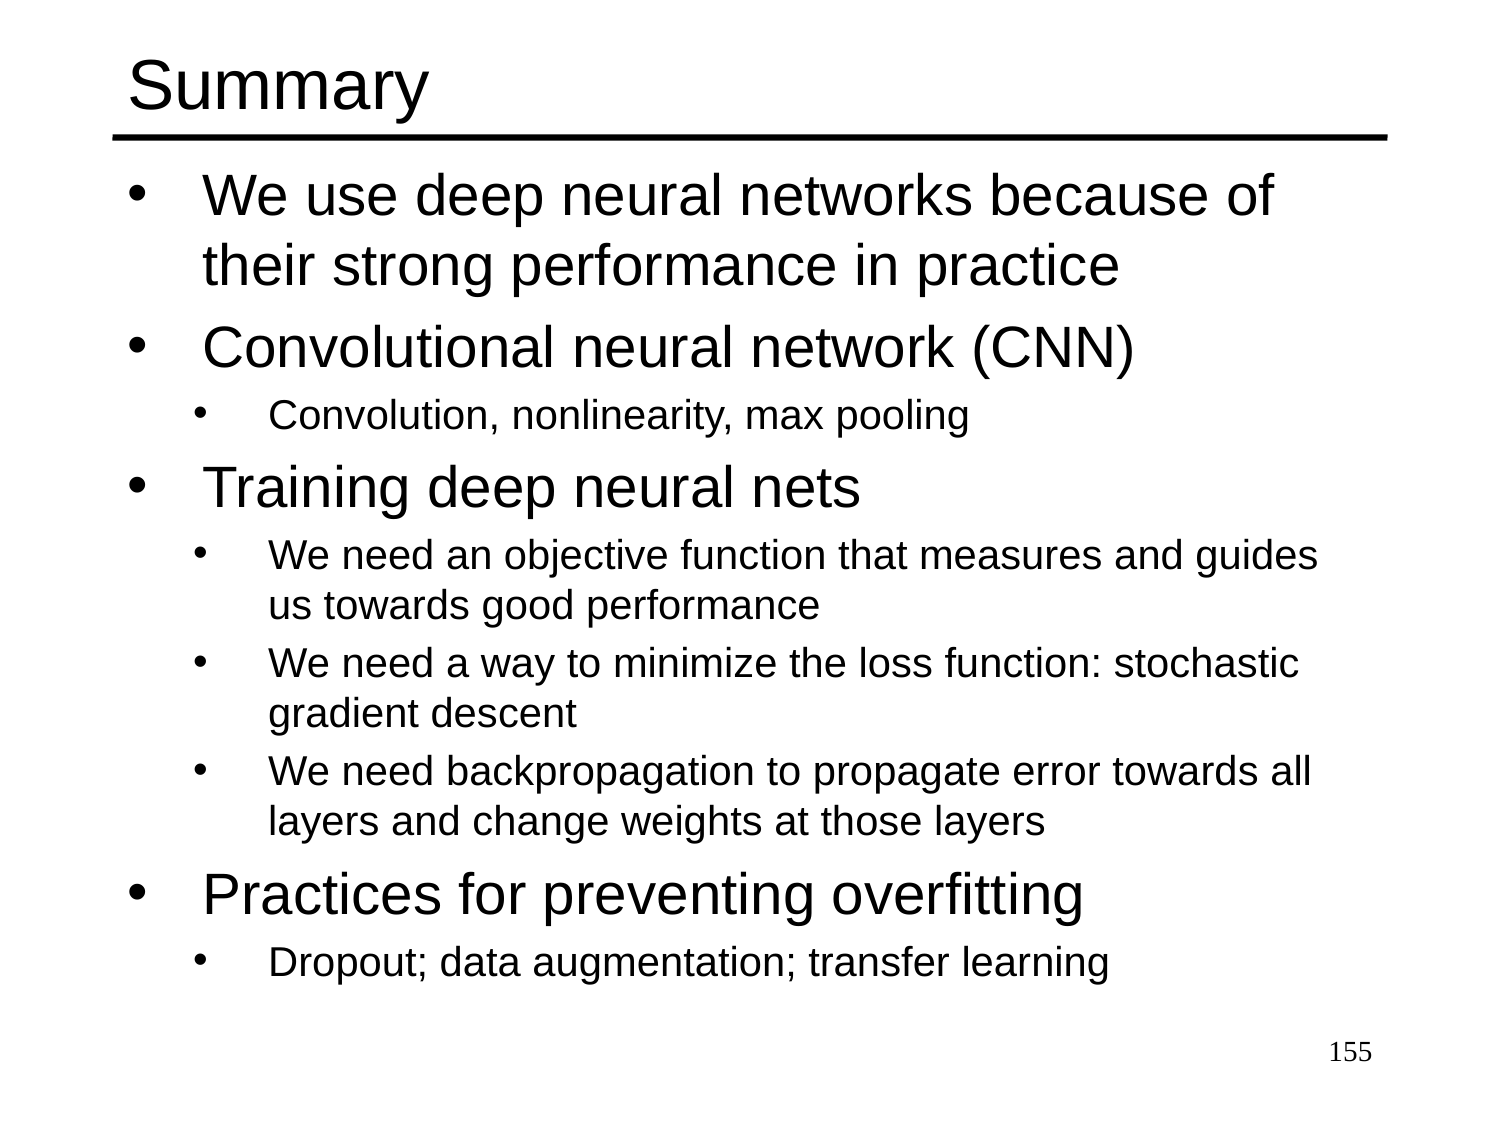

# Summary
We use deep neural networks because of their strong performance in practice
Convolutional neural network (CNN)
Convolution, nonlinearity, max pooling
Training deep neural nets
We need an objective function that measures and guides us towards good performance
We need a way to minimize the loss function: stochastic gradient descent
We need backpropagation to propagate error towards all layers and change weights at those layers
Practices for preventing overfitting
Dropout; data augmentation; transfer learning

155